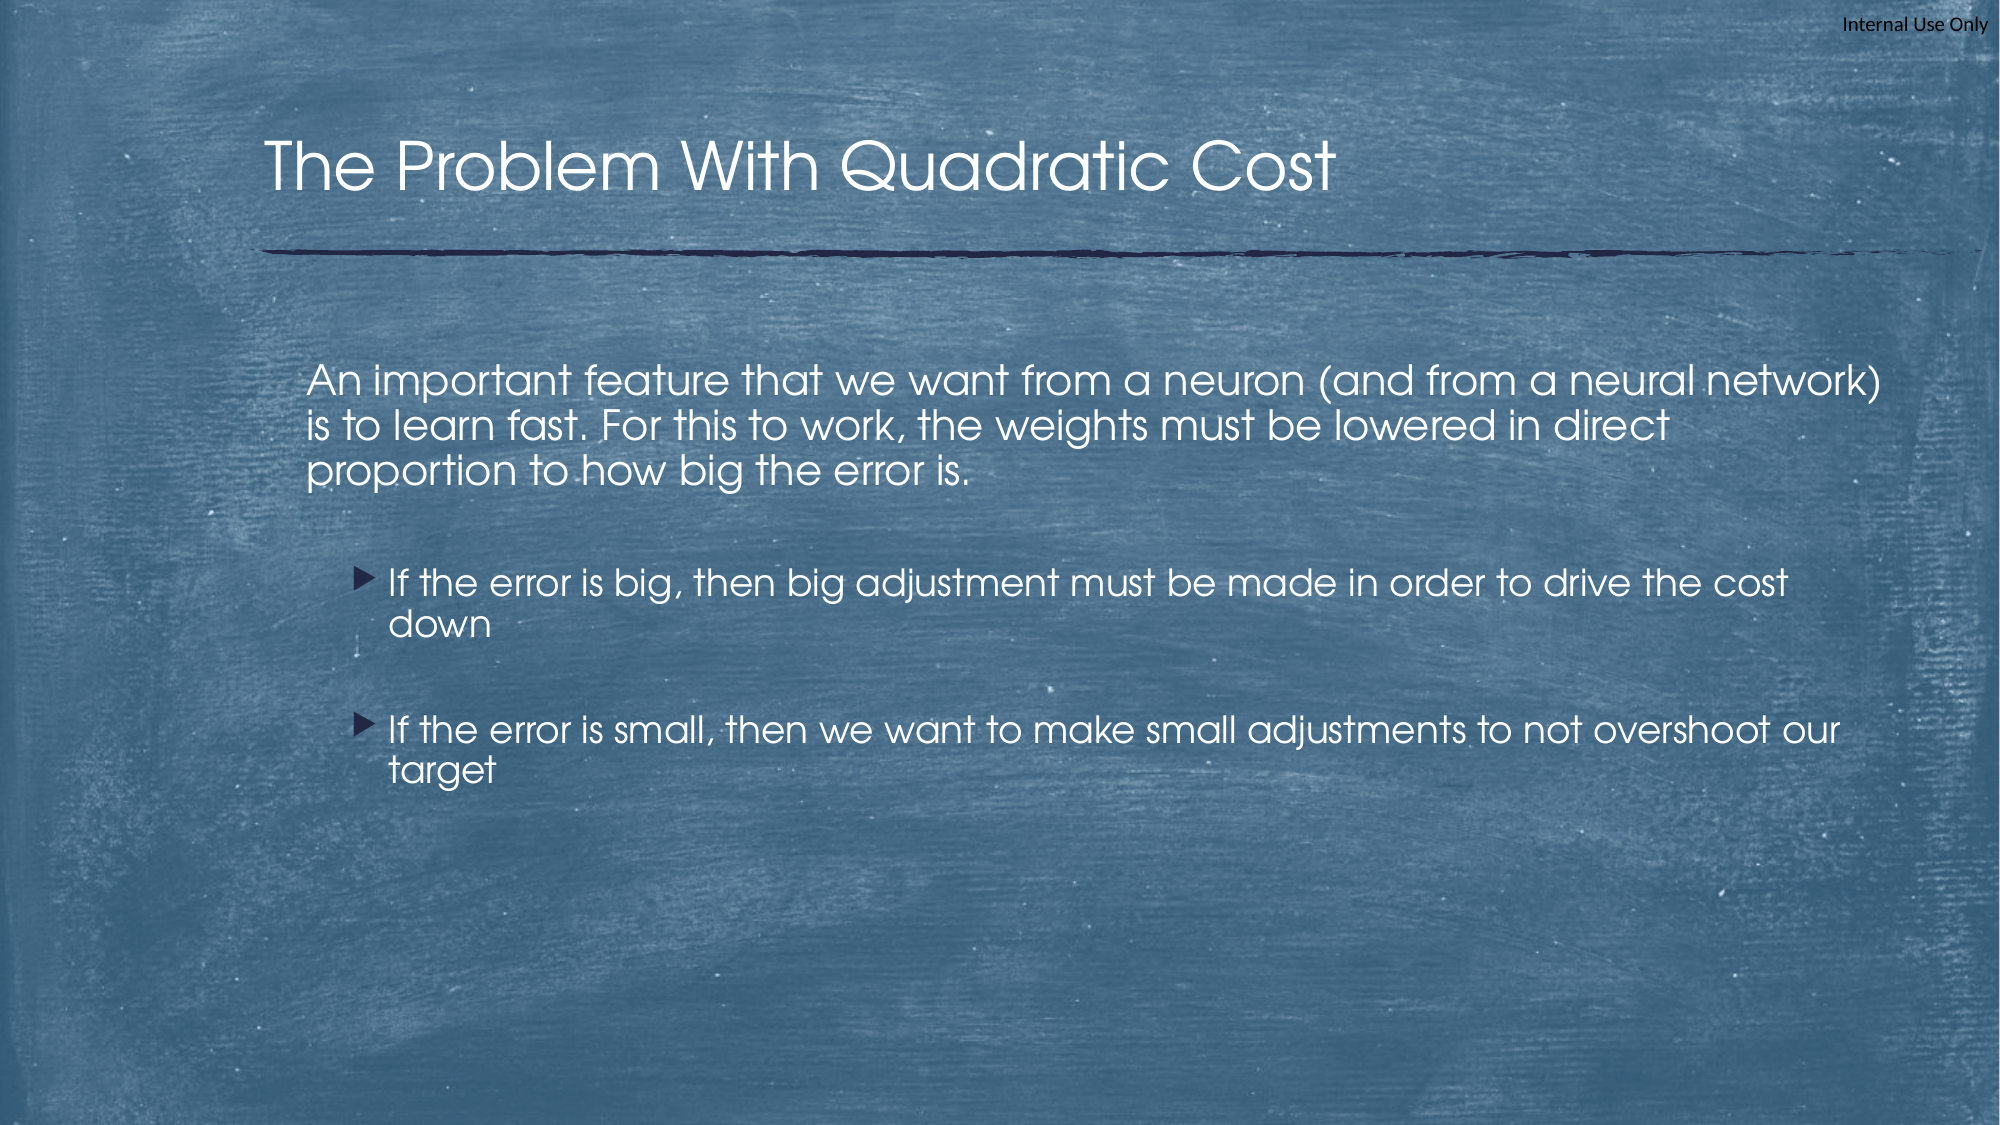

# The Problem With Quadratic Cost

An important feature that we want from a neuron (and from a neural network) is to learn fast. For this to work, the weights must be lowered in direct proportion to how big the error is.

If the error is big, then big adjustment must be made in order to drive the cost down

If the error is small, then we want to make small adjustments to not overshoot our target